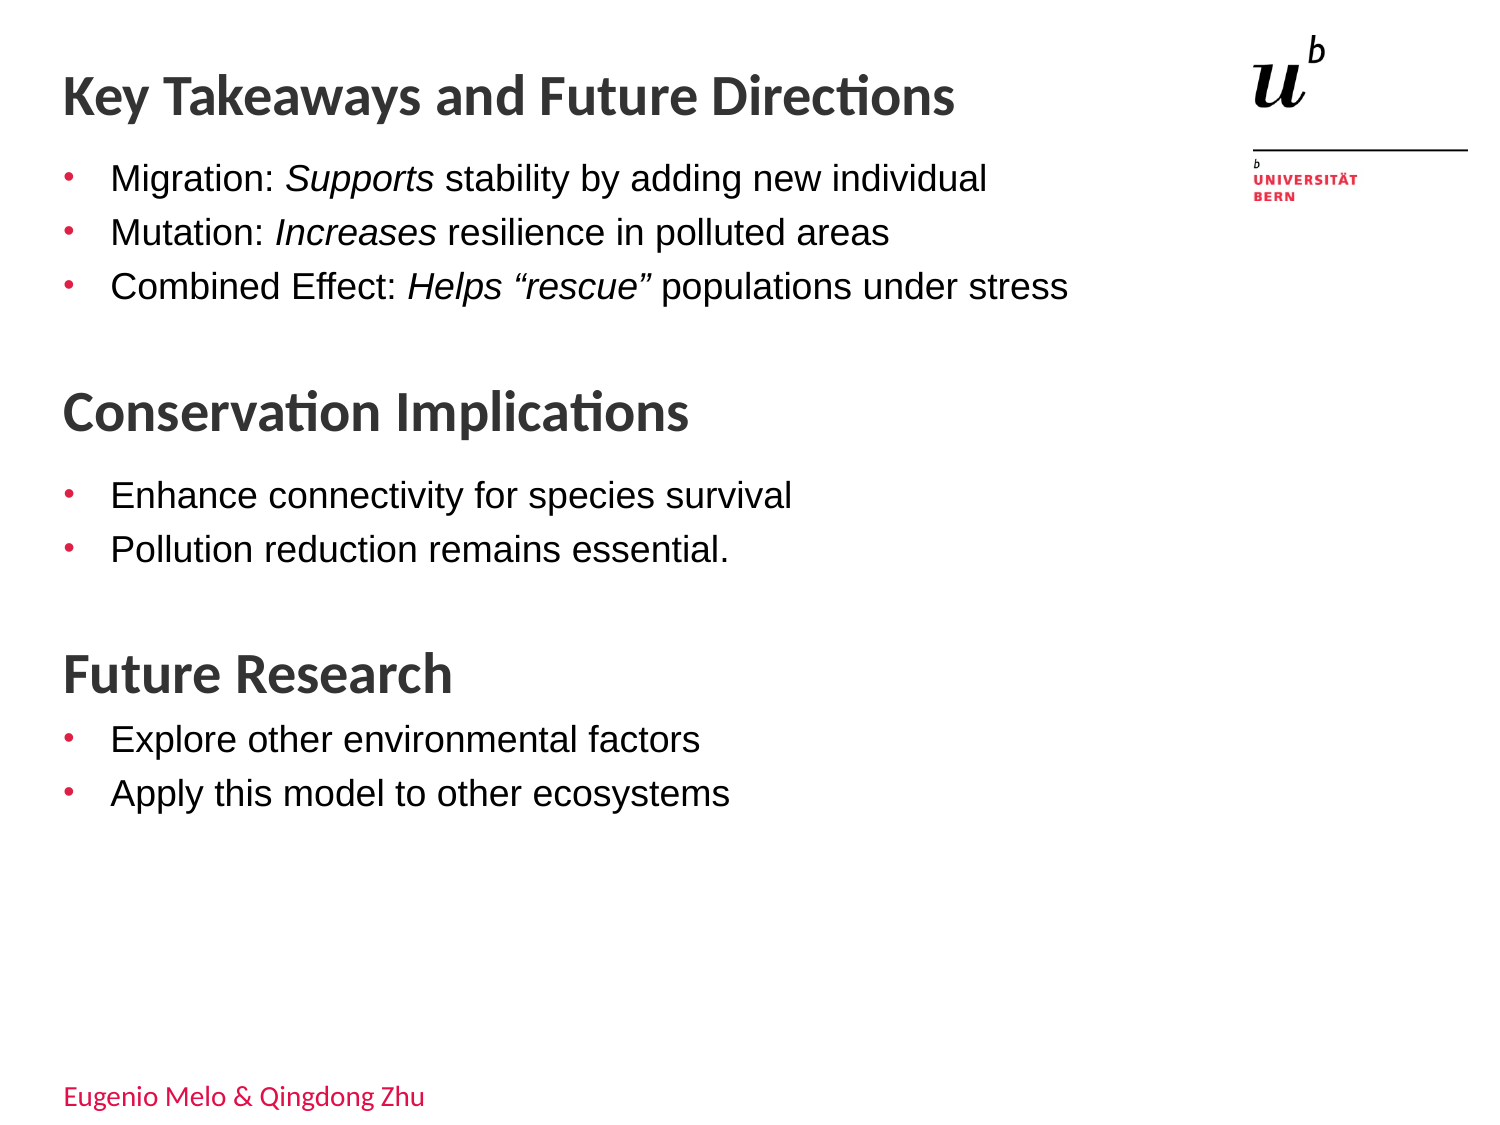

# Key Takeaways and Future Directions
Migration: Supports stability by adding new individual
Mutation: Increases resilience in polluted areas
Combined Effect: Helps “rescue” populations under stress
Conservation Implications
Enhance connectivity for species survival
Pollution reduction remains essential.
Future Research
Explore other environmental factors
Apply this model to other ecosystems
Eugenio Melo & Qingdong Zhu